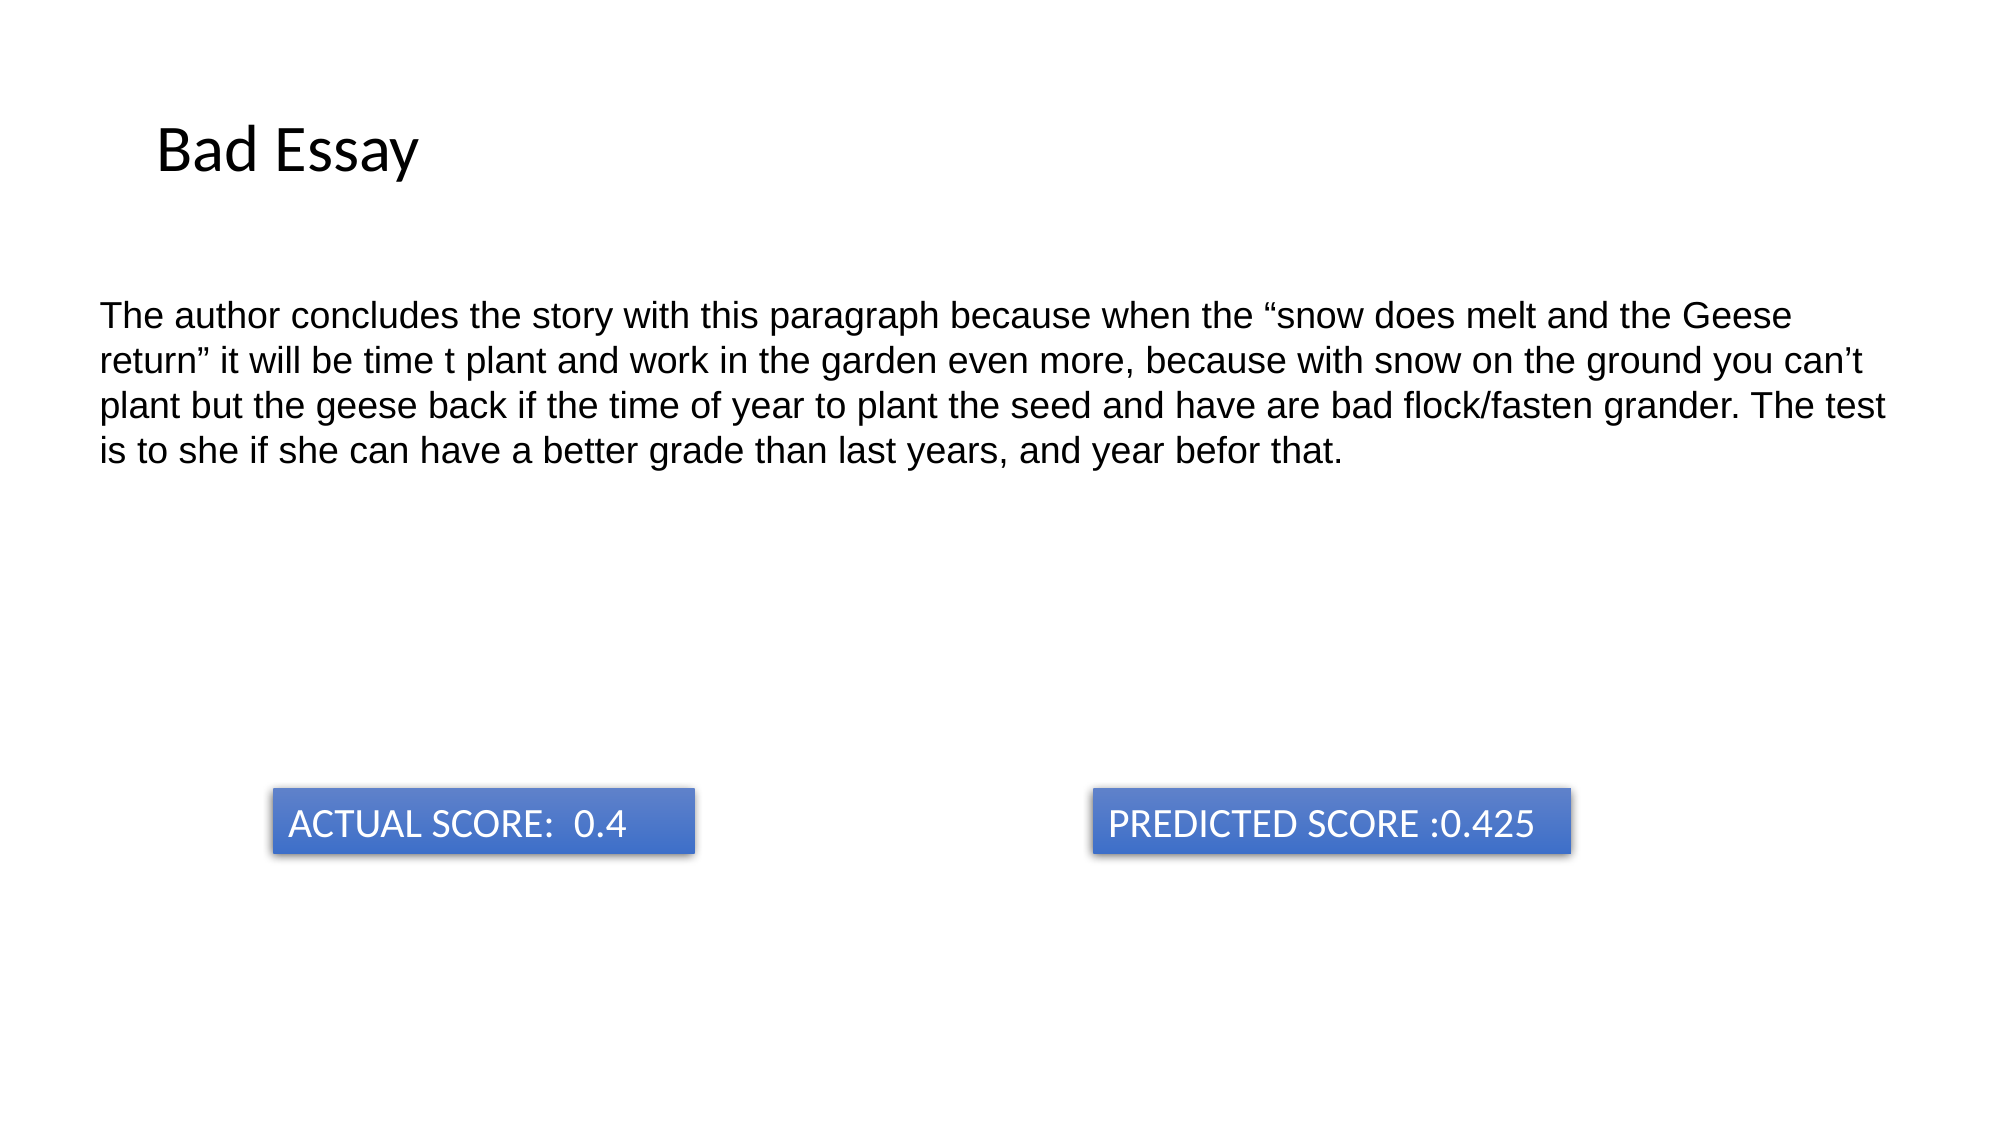

# Bad Essay
The author concludes the story with this paragraph because when the “snow does melt and the Geese return” it will be time t plant and work in the garden even more, because with snow on the ground you can’t plant but the geese back if the time of year to plant the seed and have are bad flock/fasten grander. The test is to she if she can have a better grade than last years, and year befor that.
ACTUAL SCORE:  0.4
PREDICTED SCORE :0.425